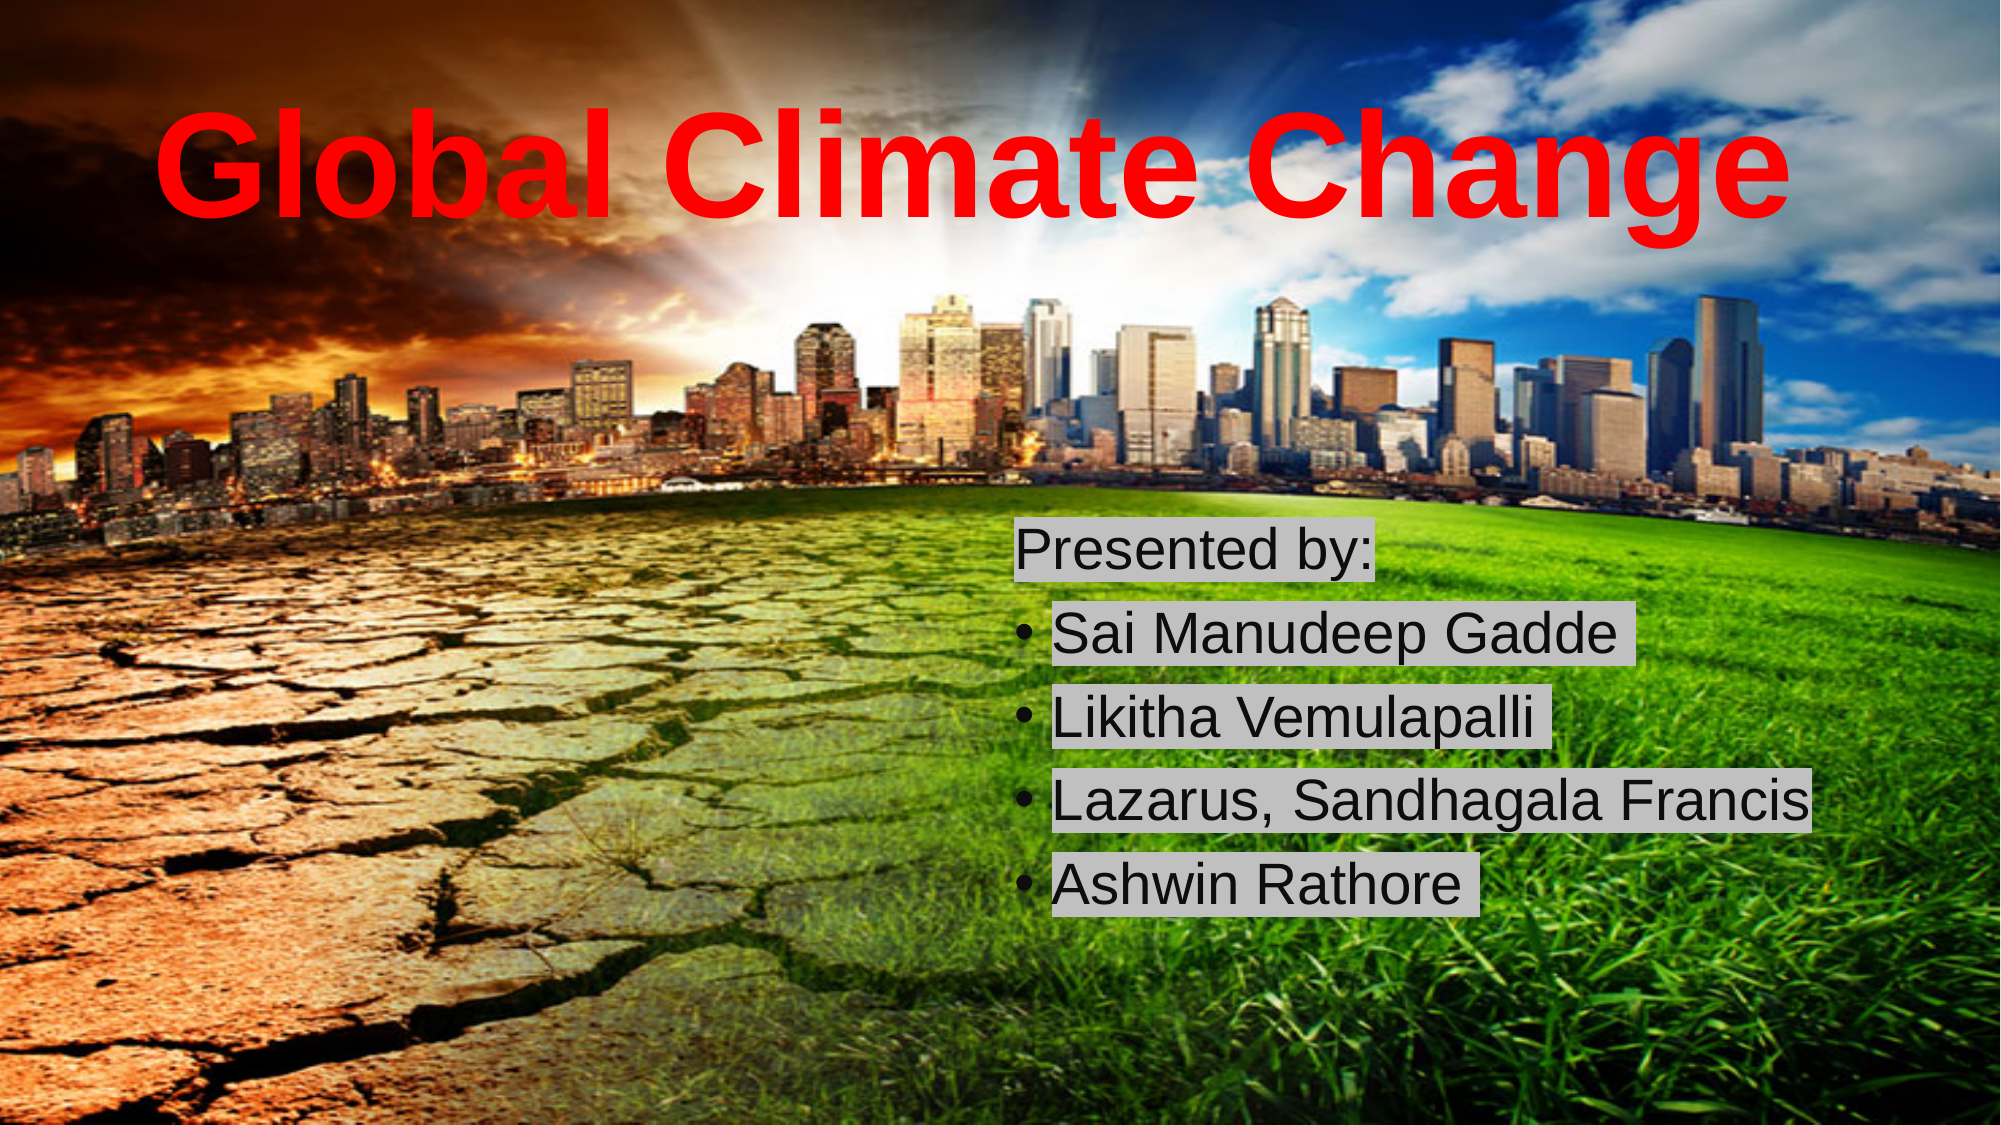

# Global Climate Change
Presented by:
Sai Manudeep Gadde
Likitha Vemulapalli
Lazarus, Sandhagala Francis
Ashwin Rathore